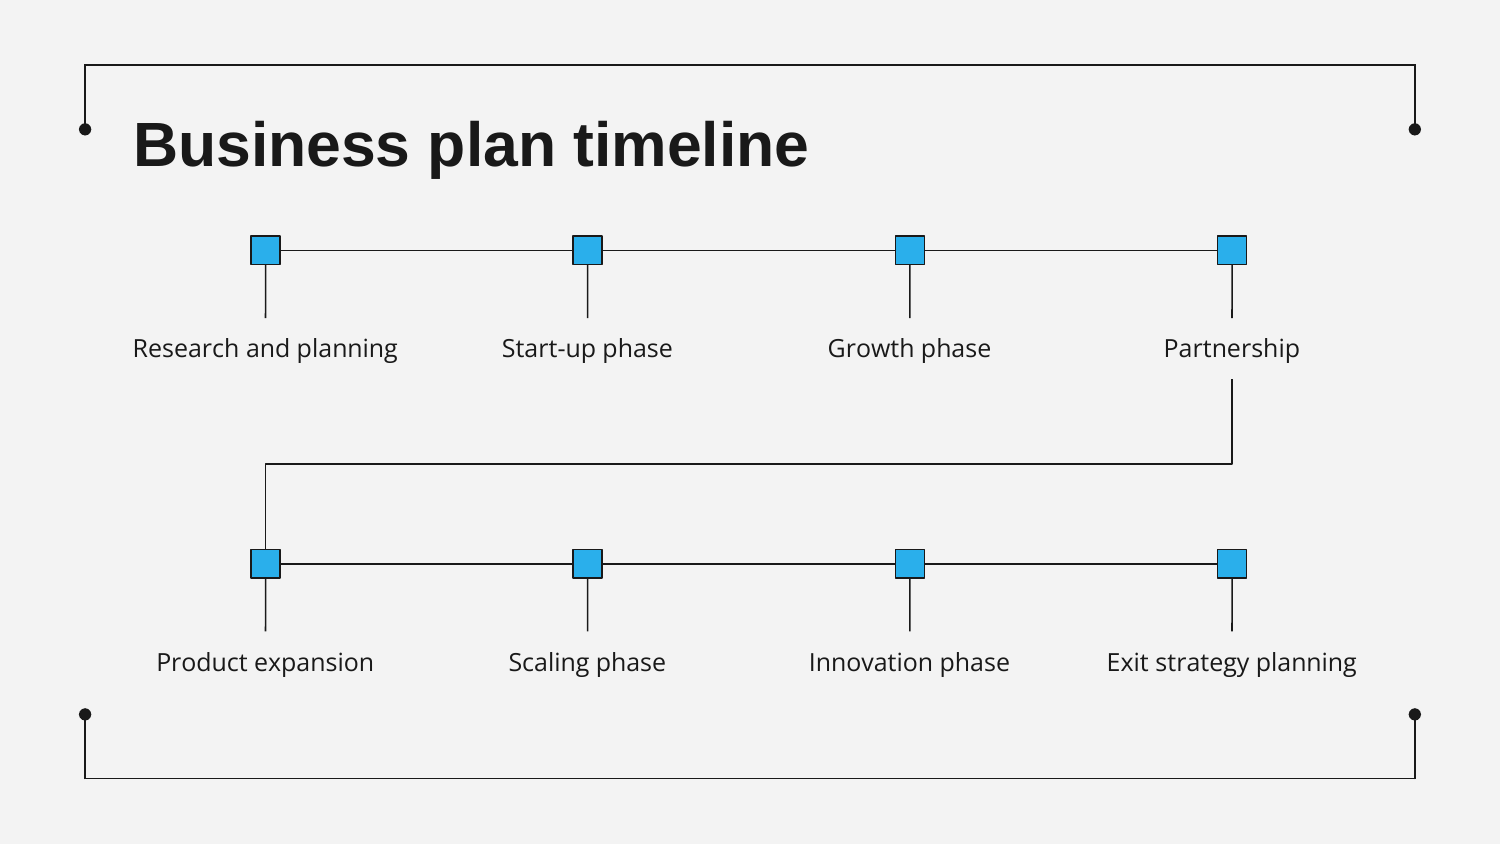

# Business plan timeline

Research and planning
Start-up phase
Growth phase
Partnership

Product expansion
Scaling phase
Innovation phase
Exit strategy planning